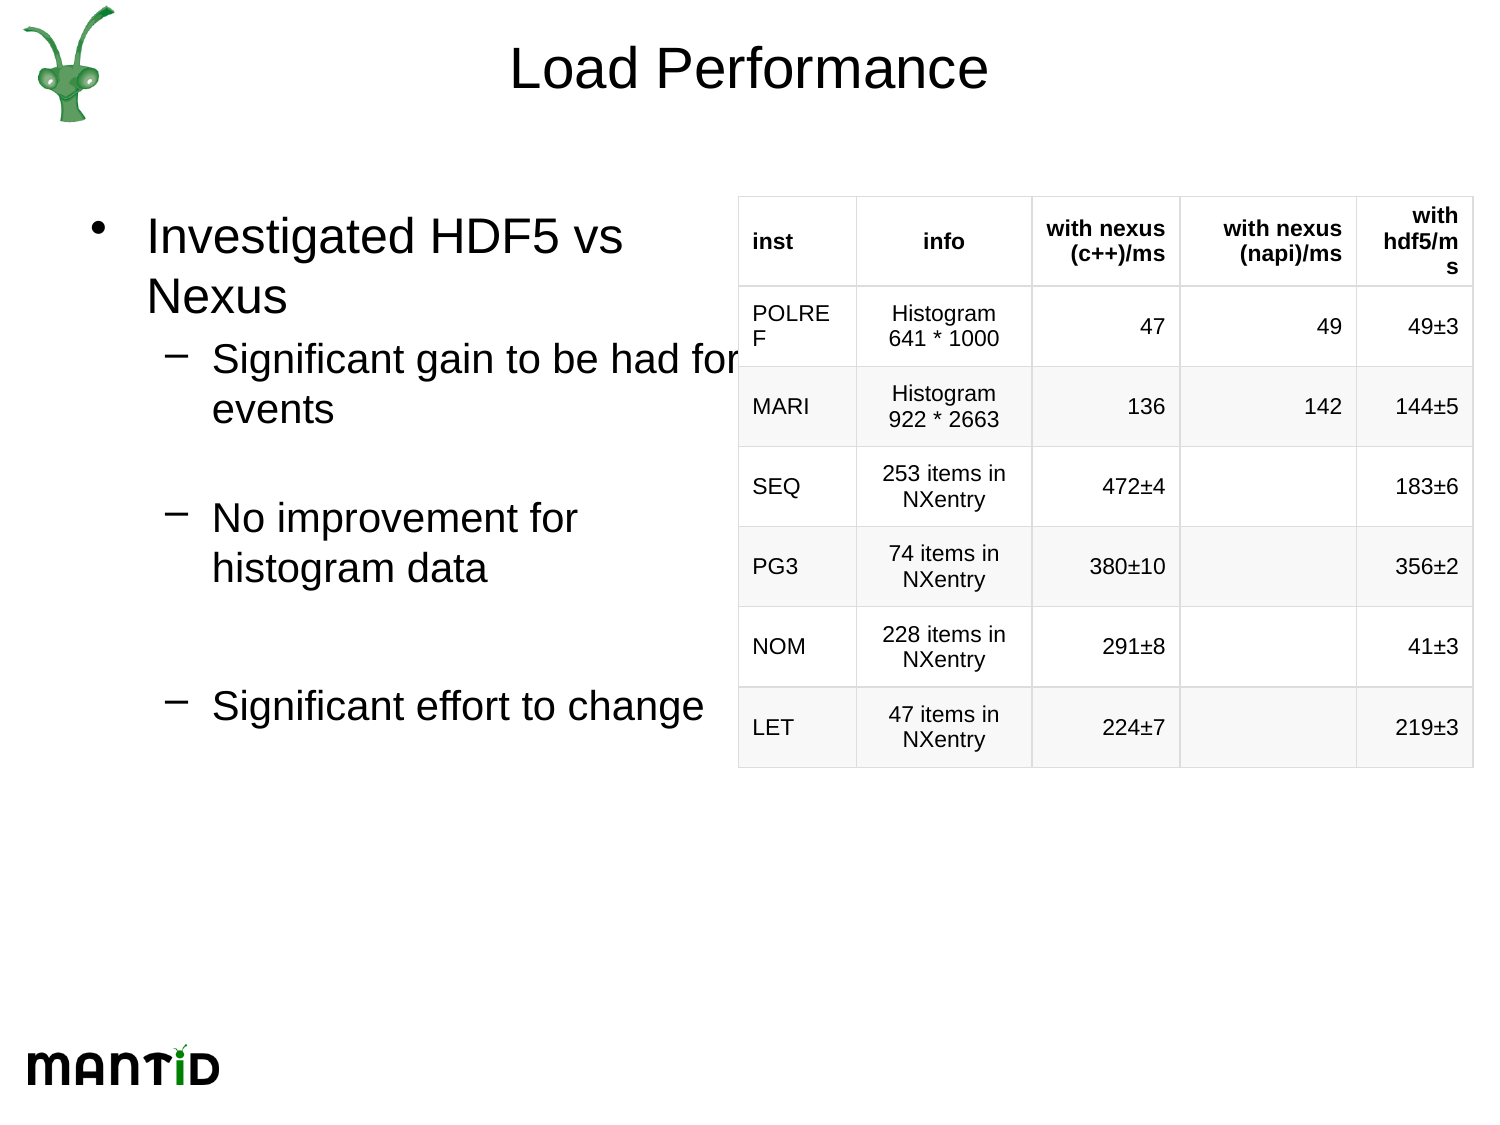

# Load Performance

Investigated HDF5 vs Nexus
Significant gain to be had for events
No improvement for histogram data

Significant effort to change

| inst | info | with nexus (c++)/ms | with nexus (napi)/ms | with hdf5/ms |
| --- | --- | --- | --- | --- |
| POLREF | Histogram 641 \* 1000 | 47 | 49 | 49±3 |
| MARI | Histogram 922 \* 2663 | 136 | 142 | 144±5 |
| SEQ | 253 items in NXentry | 472±4 |  | 183±6 |
| PG3 | 74 items in NXentry | 380±10 |  | 356±2 |
| NOM | 228 items in NXentry | 291±8 |  | 41±3 |
| LET | 47 items in NXentry | 224±7 |  | 219±3 |